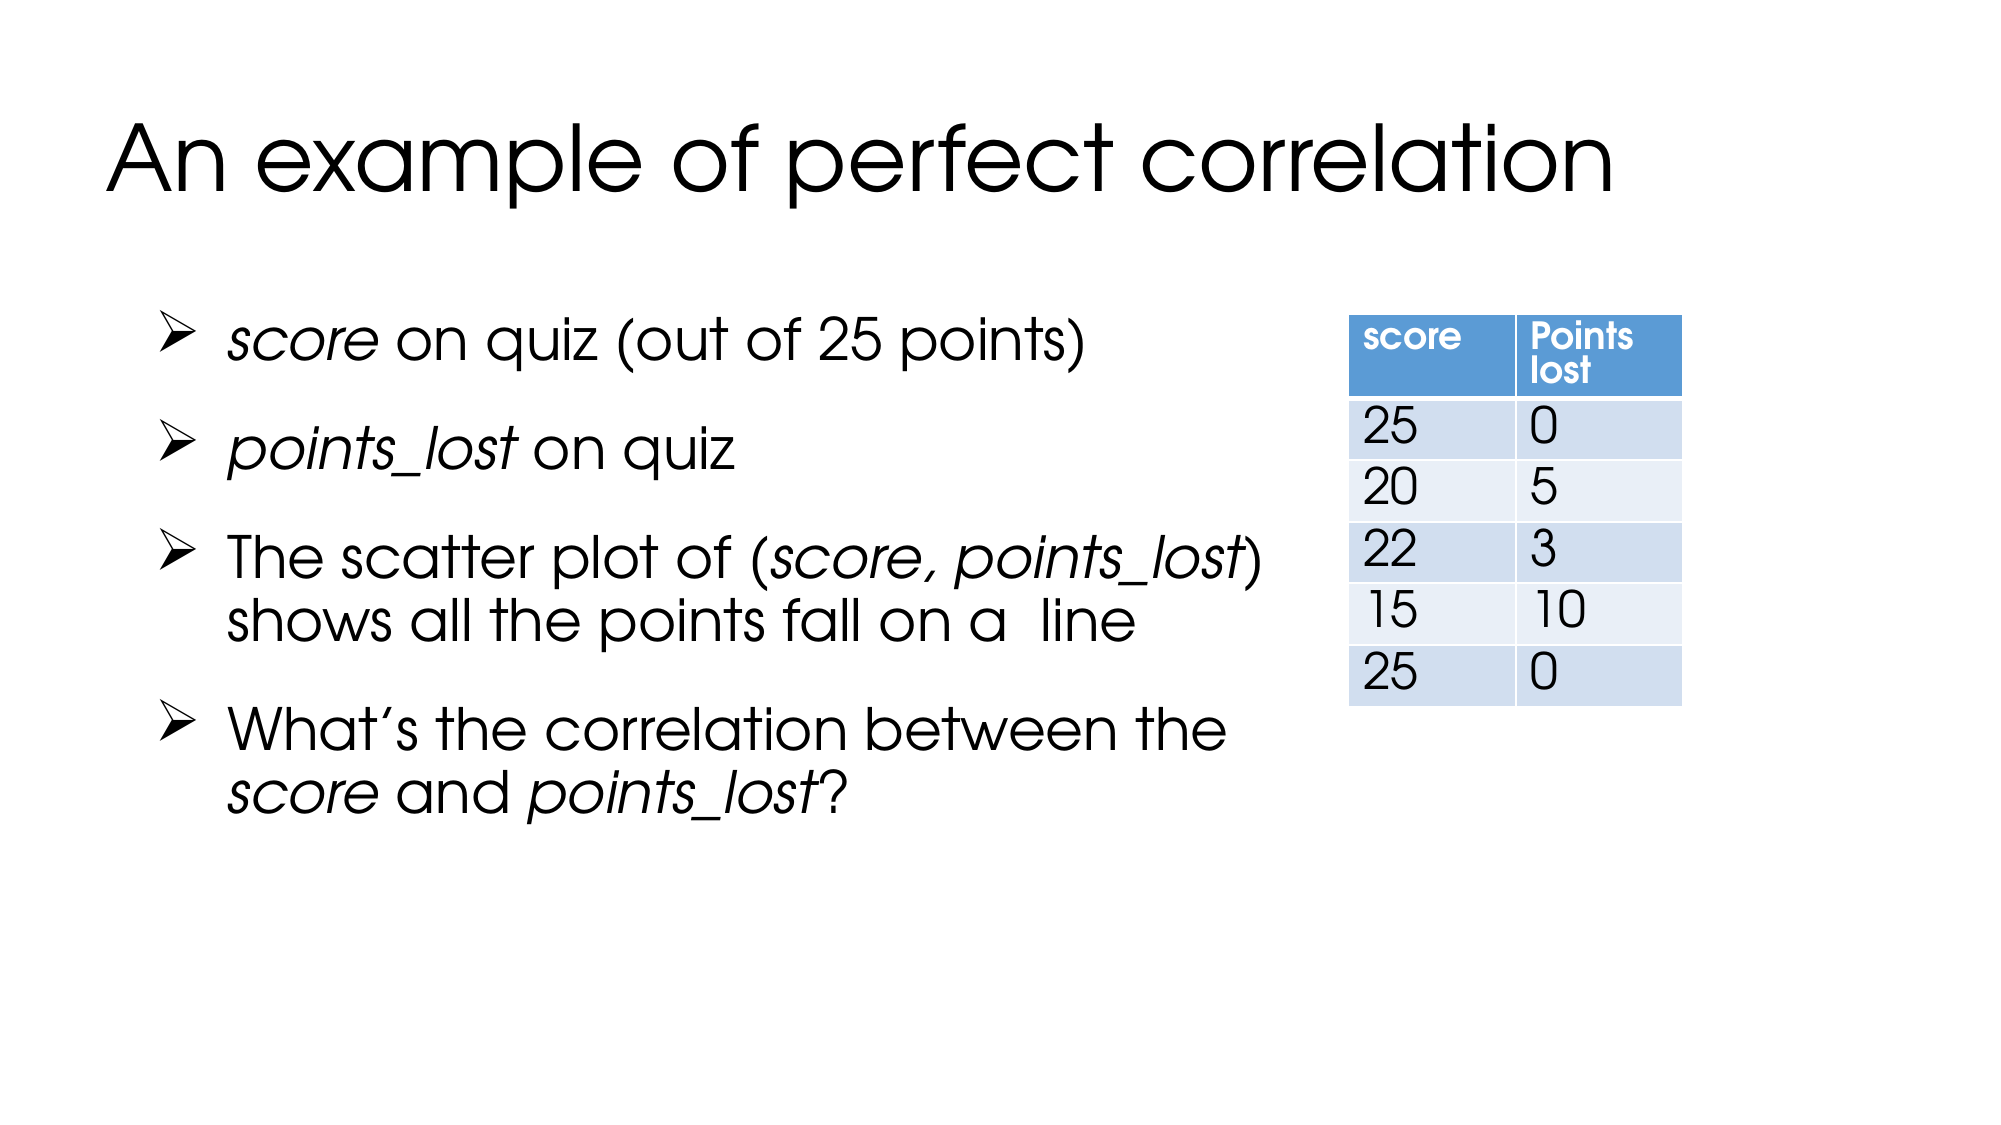

# An example of perfect correlation
score on quiz (out of 25 points)
points_lost on quiz
The scatter plot of (score, points_lost) shows all the points fall on a  line
What’s the correlation between the score and points_lost?

| score | Points lost |
| --- | --- |
| 25 | 0 |
| 20 | 5 |
| 22 | 3 |
| 15 | 10 |
| 25 | 0 |